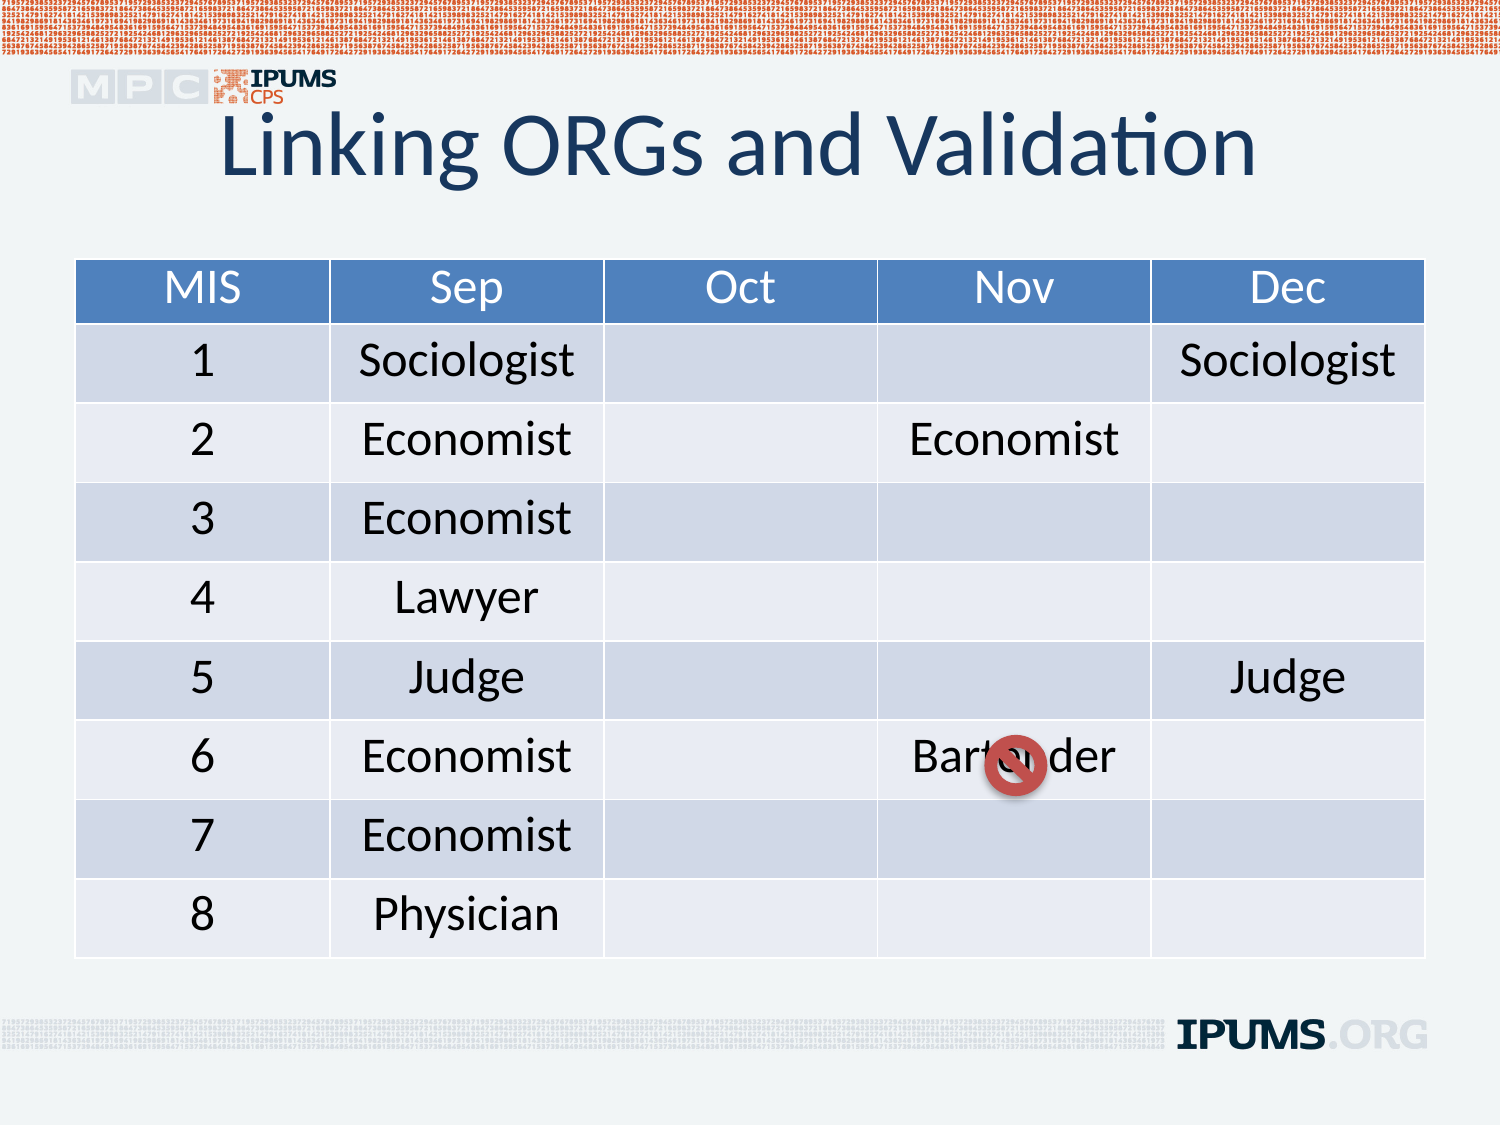

# Linking ORGs and Validation
| MIS | Sep | Oct | Nov | Dec |
| --- | --- | --- | --- | --- |
| 1 | Sociologist |  |  | Sociologist |
| 2 | Economist |  | Economist |  |
| 3 | Economist |  |  |  |
| 4 | Lawyer |  |  |  |
| 5 | Judge |  |  | Judge |
| 6 | Economist |  | Bartender |  |
| 7 | Economist |  |  |  |
| 8 | Physician |  |  |  |